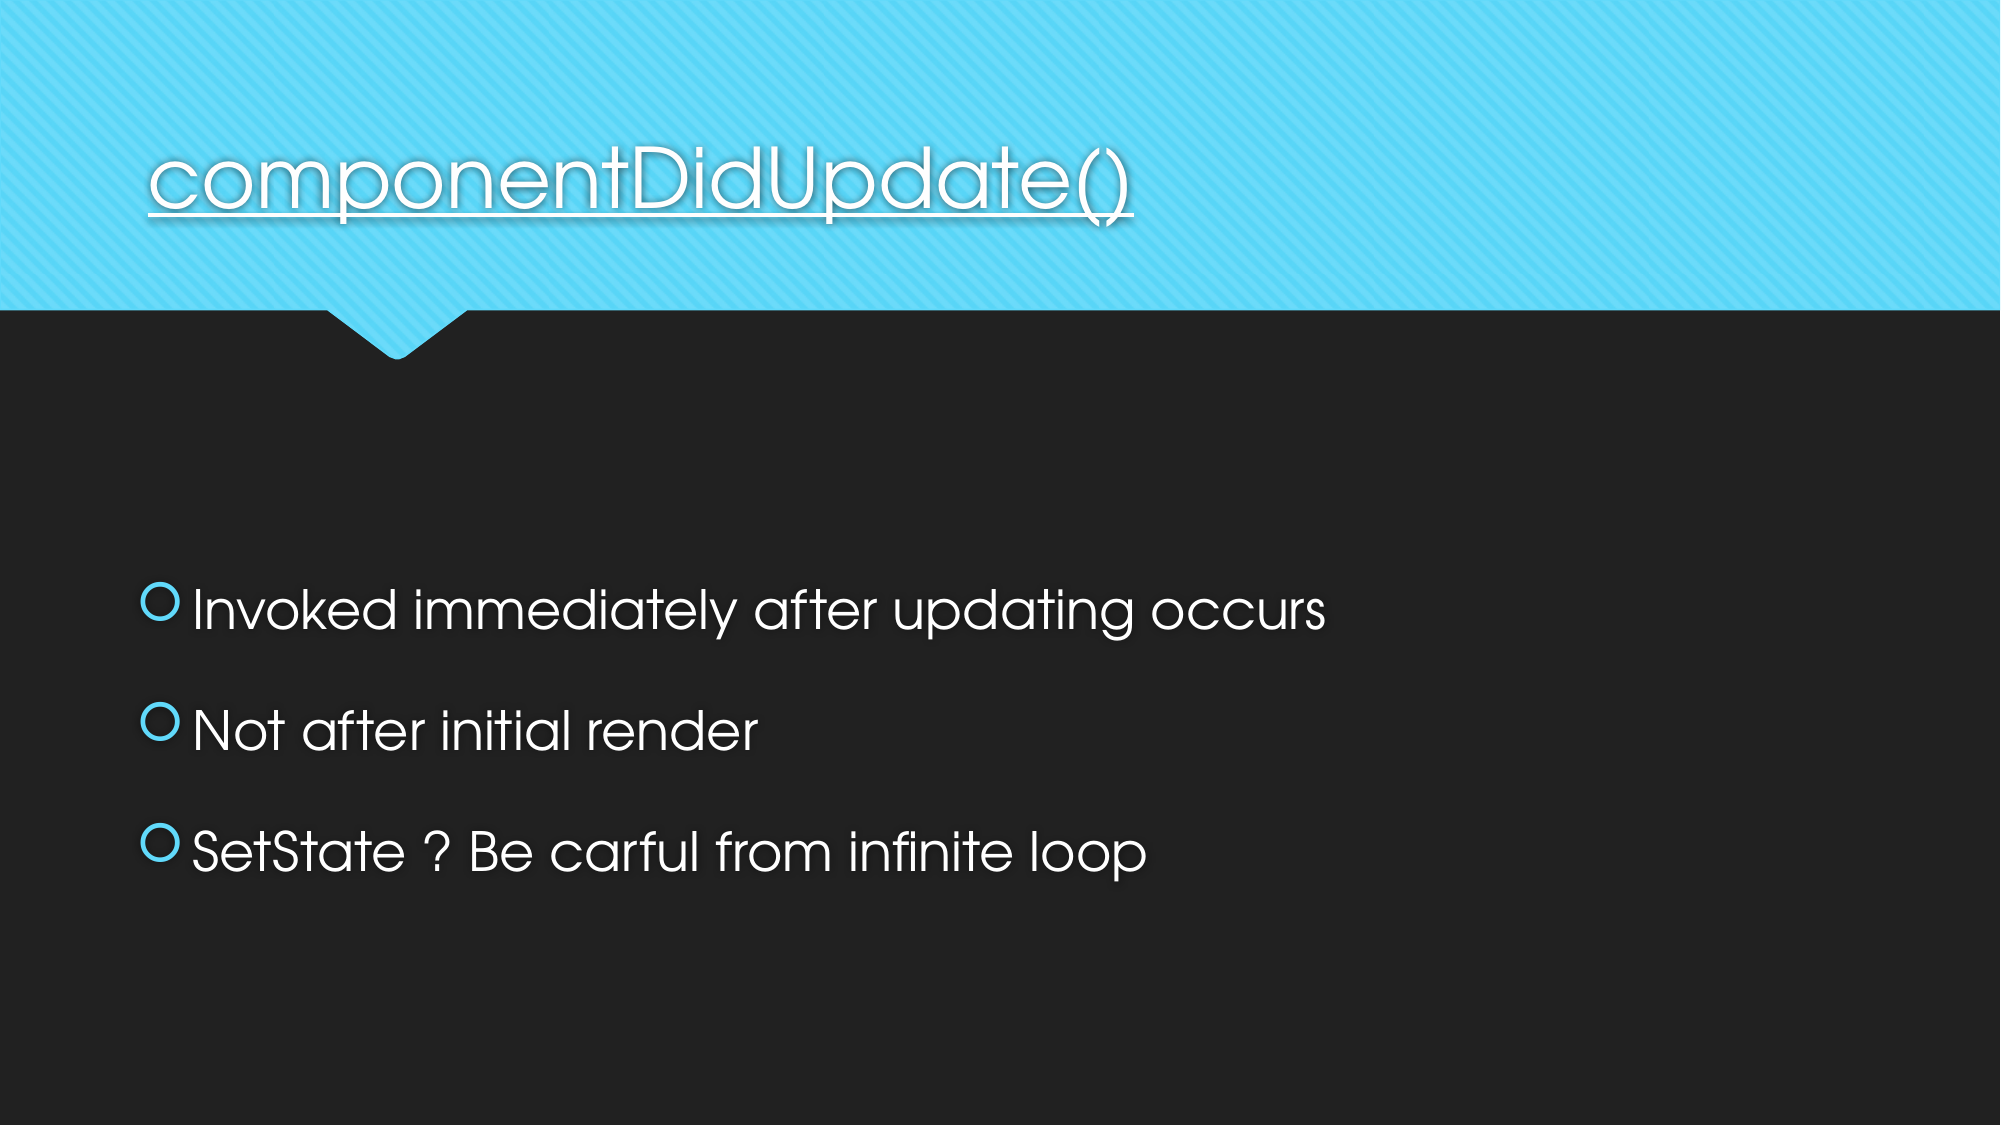

# componentDidUpdate()
Invoked immediately after updating occurs
Not after initial render
SetState ? Be carful from infinite loop